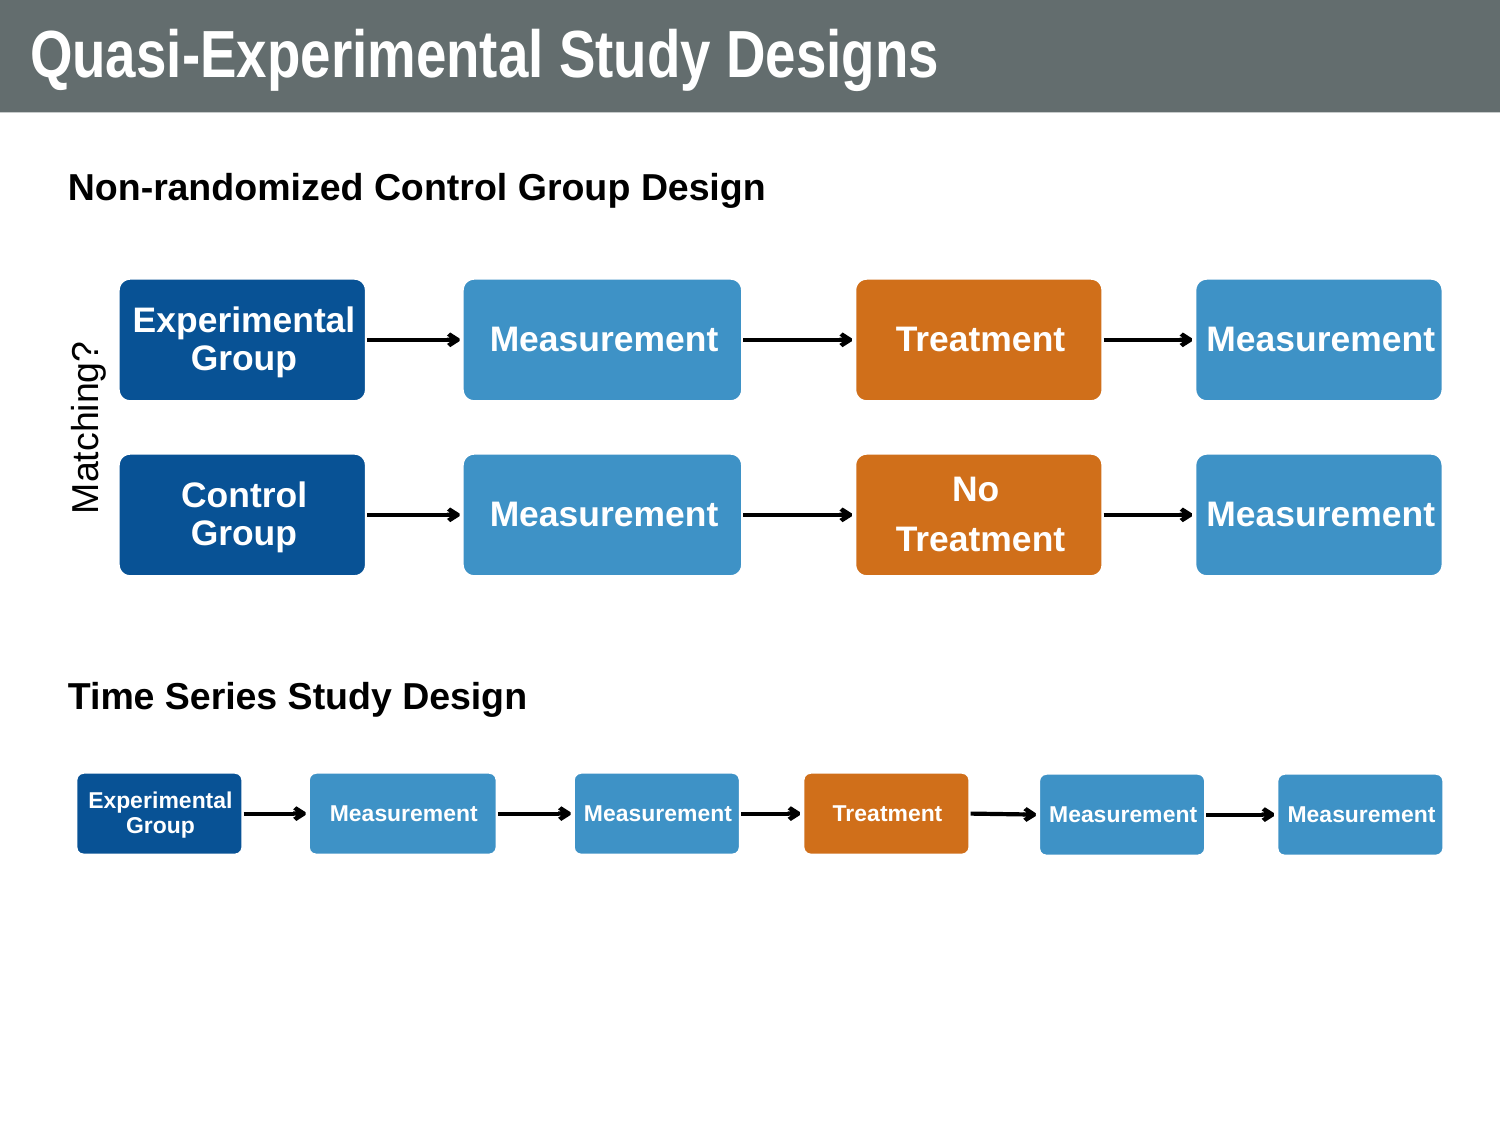

# Quasi-Experimental Study Designs
Non-randomized Control Group Design
Experimental Group

Measurement

Treatment

Measurement
Matching?
Control Group

Measurement

No
Treatment

Measurement
Time Series Study Design
Experimental Group

Measurement

Measurement

Treatment

Measurement

Measurement